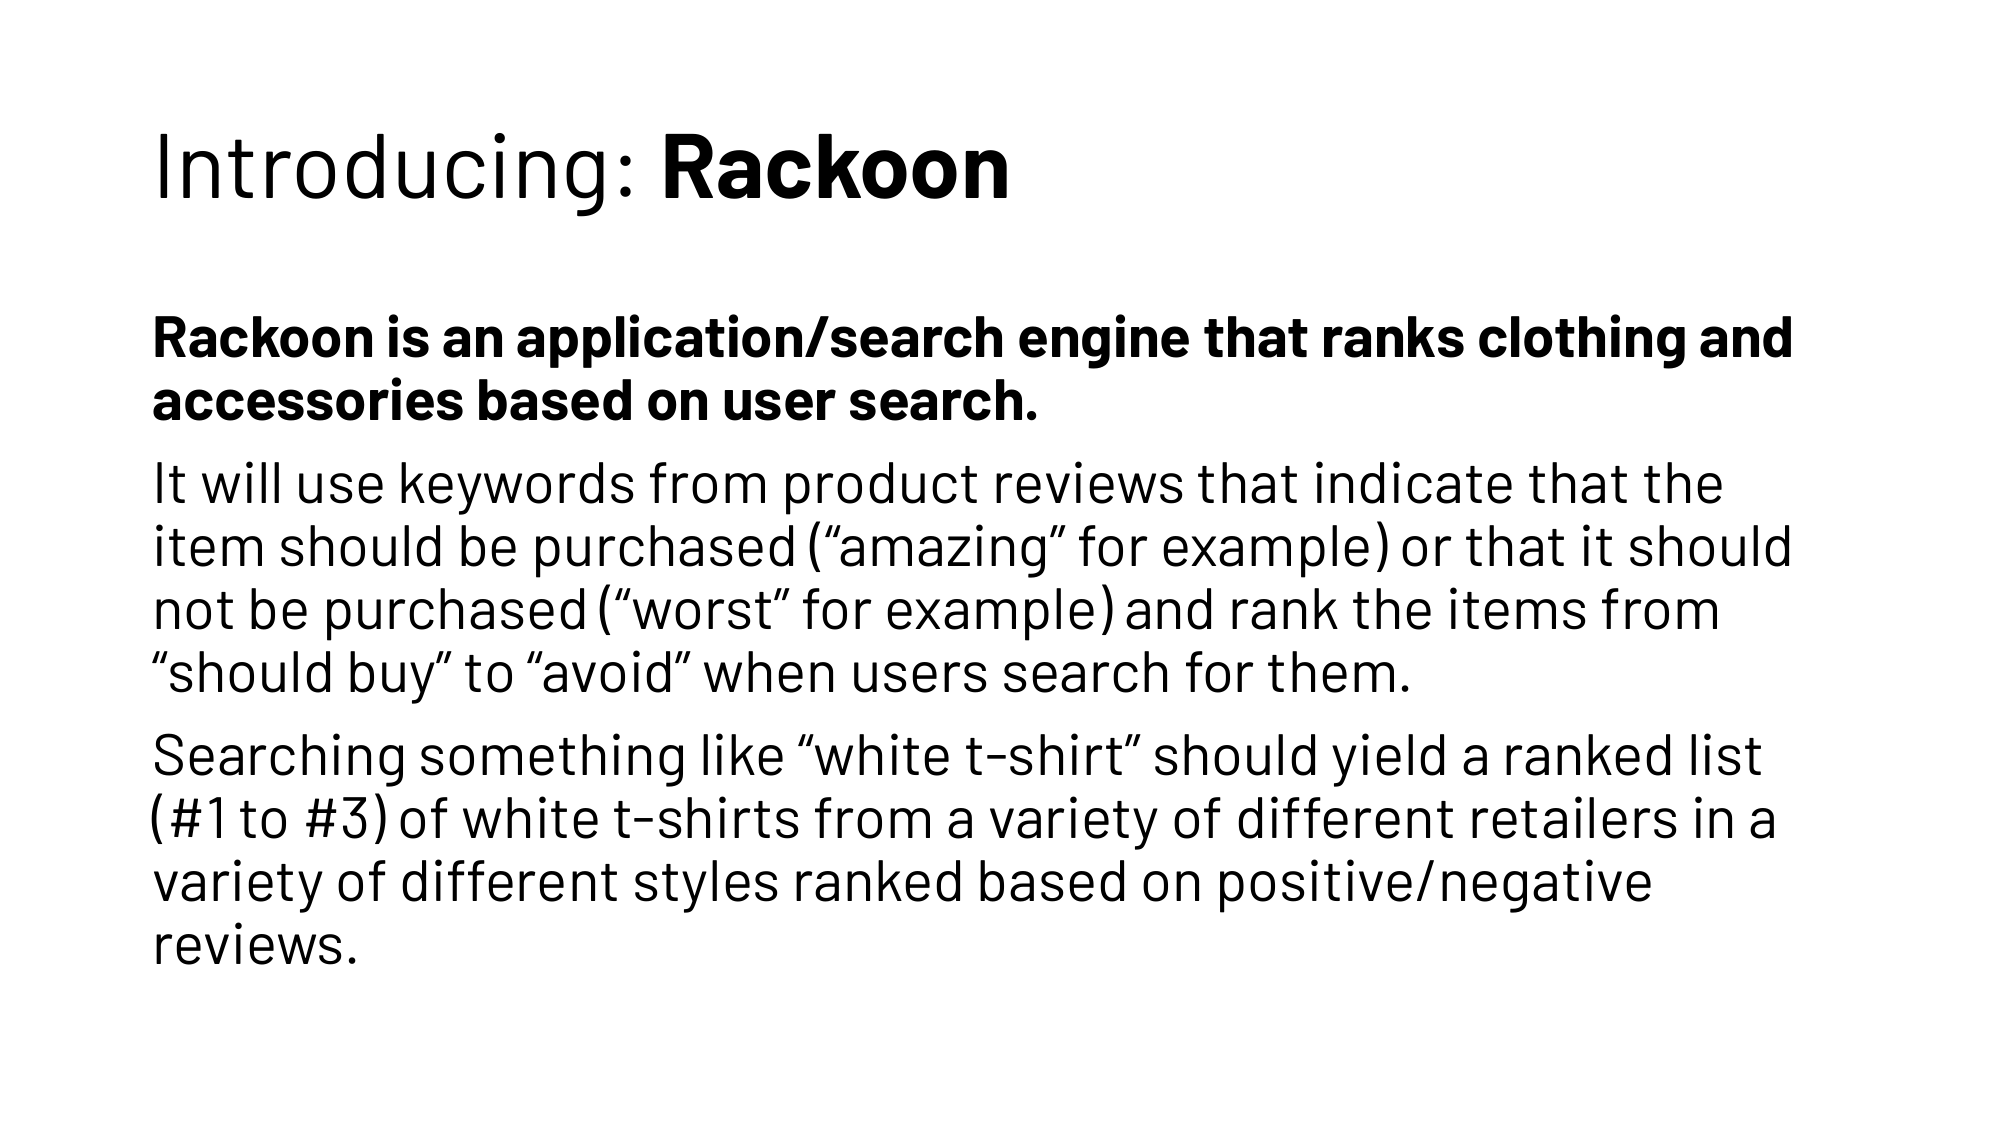

# Introducing: Rackoon
Rackoon is an application/search engine that ranks clothing and accessories based on user search.
It will use keywords from product reviews that indicate that the item should be purchased (“amazing” for example) or that it should not be purchased (“worst” for example) and rank the items from “should buy” to “avoid” when users search for them.
Searching something like “white t-shirt” should yield a ranked list (#1 to #3) of white t-shirts from a variety of different retailers in a variety of different styles ranked based on positive/negative reviews.